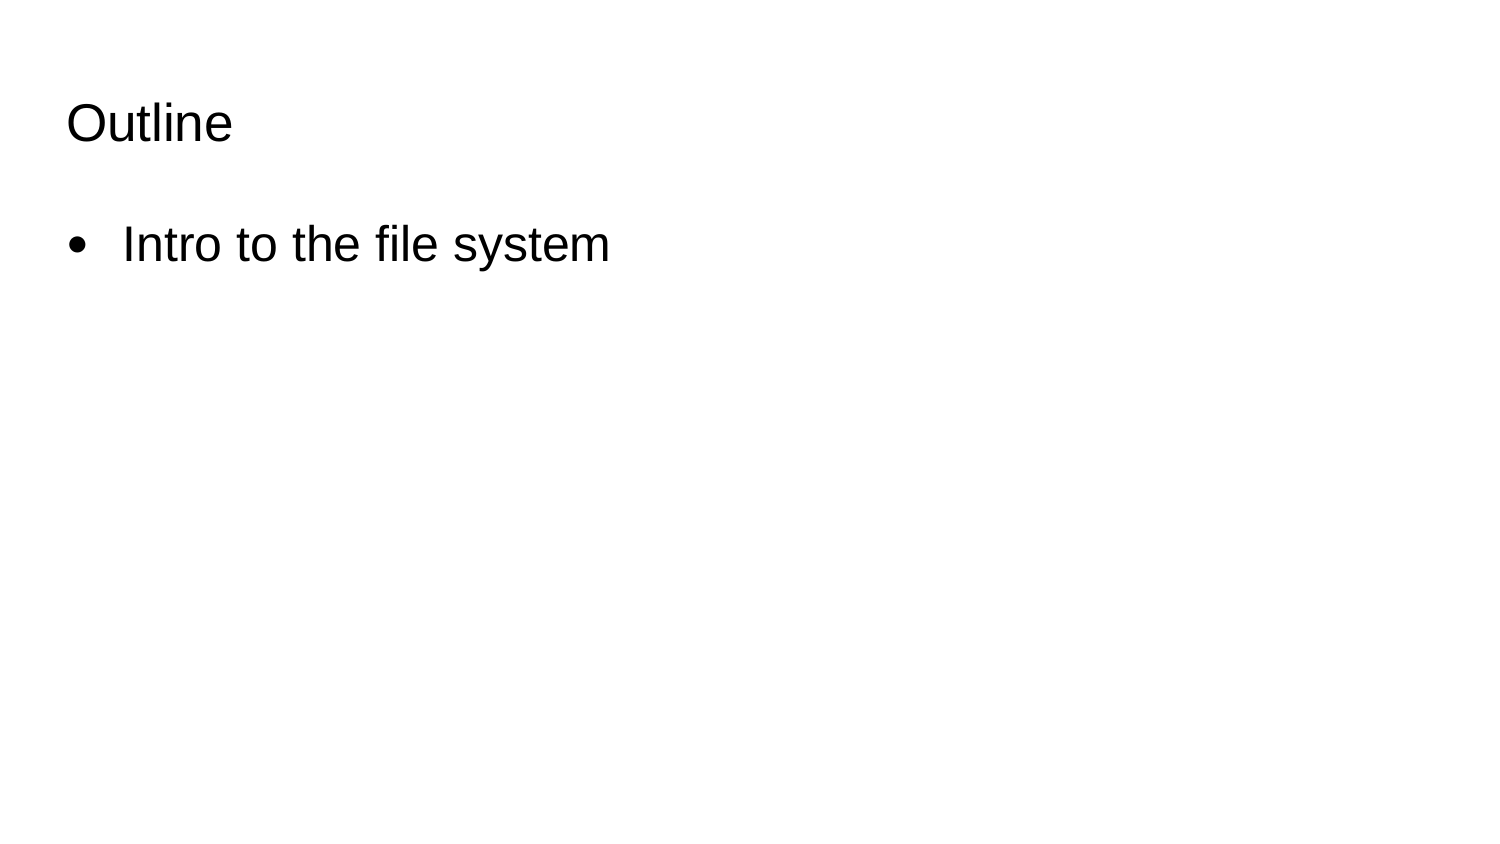

# Outline
Intro to the file system